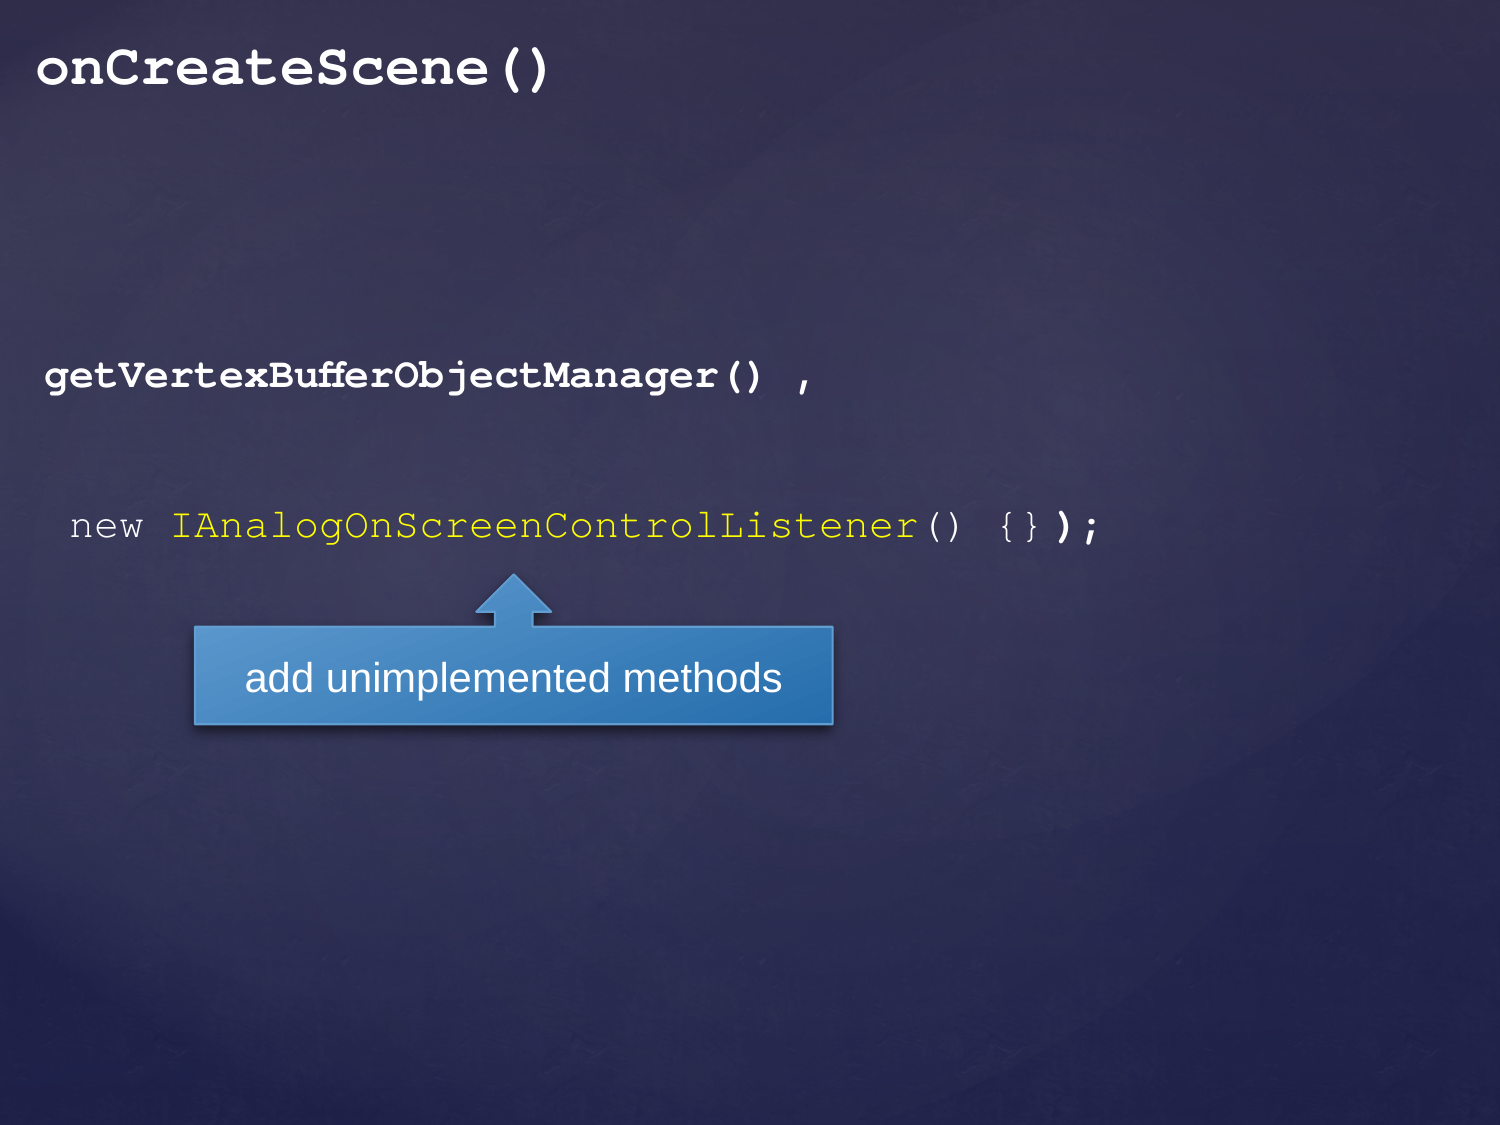

onCreateScene()
getVertexBufferObjectManager() ,

 new IAnalogOnScreenControlListener() {} );
add unimplemented methods